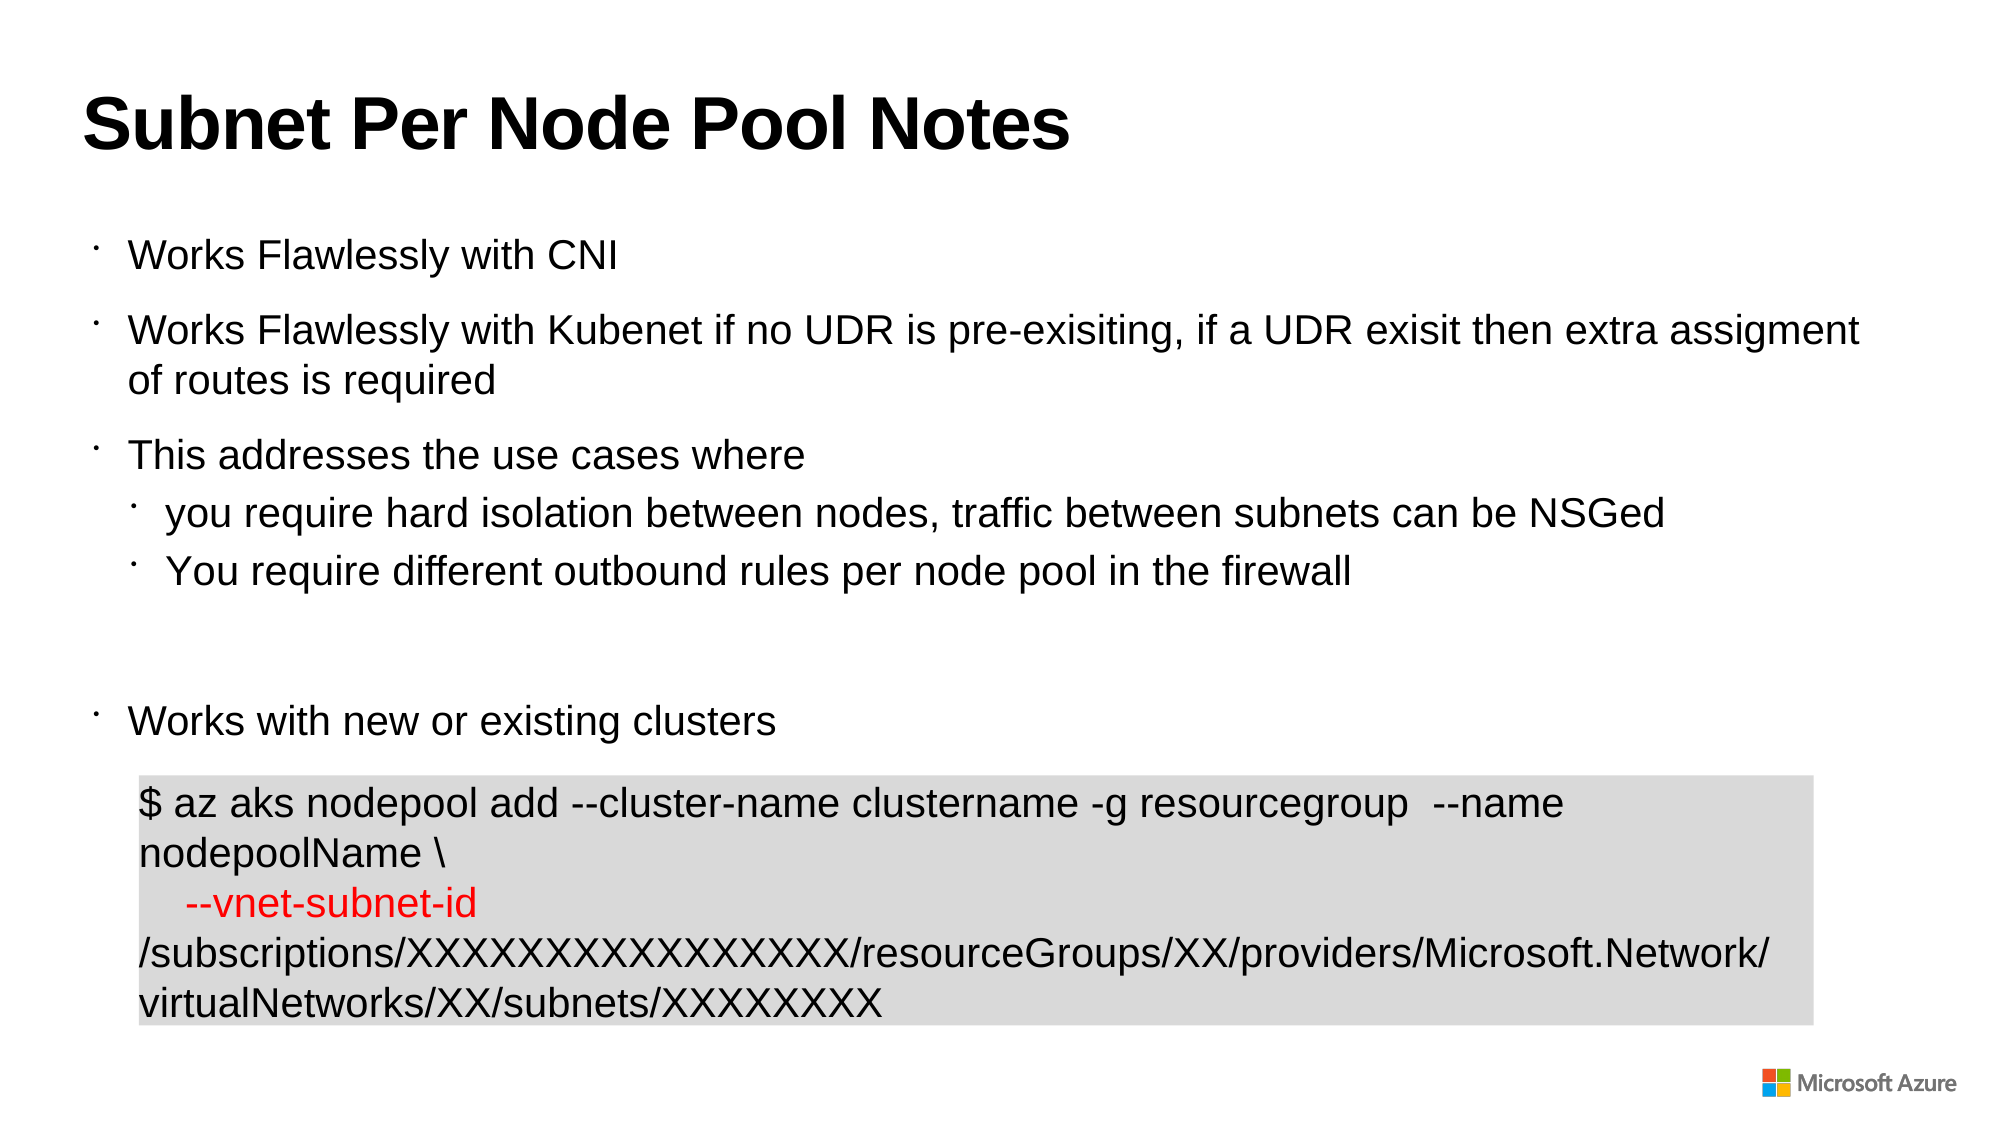

# Subnet Per Node Pool Notes
Works Flawlessly with CNI
Works Flawlessly with Kubenet if no UDR is pre-exisiting, if a UDR exisit then extra assigment of routes is required
This addresses the use cases where
you require hard isolation between nodes, traffic between subnets can be NSGed
You require different outbound rules per node pool in the firewall

Works with new or existing clusters

$ az aks nodepool add --cluster-name clustername -g resourcegroup  --name nodepoolName \
    --vnet-subnet-id  /subscriptions/XXXXXXXXXXXXXXXX/resourceGroups/XX/providers/Microsoft.Network/virtualNetworks/XX/subnets/XXXXXXXX